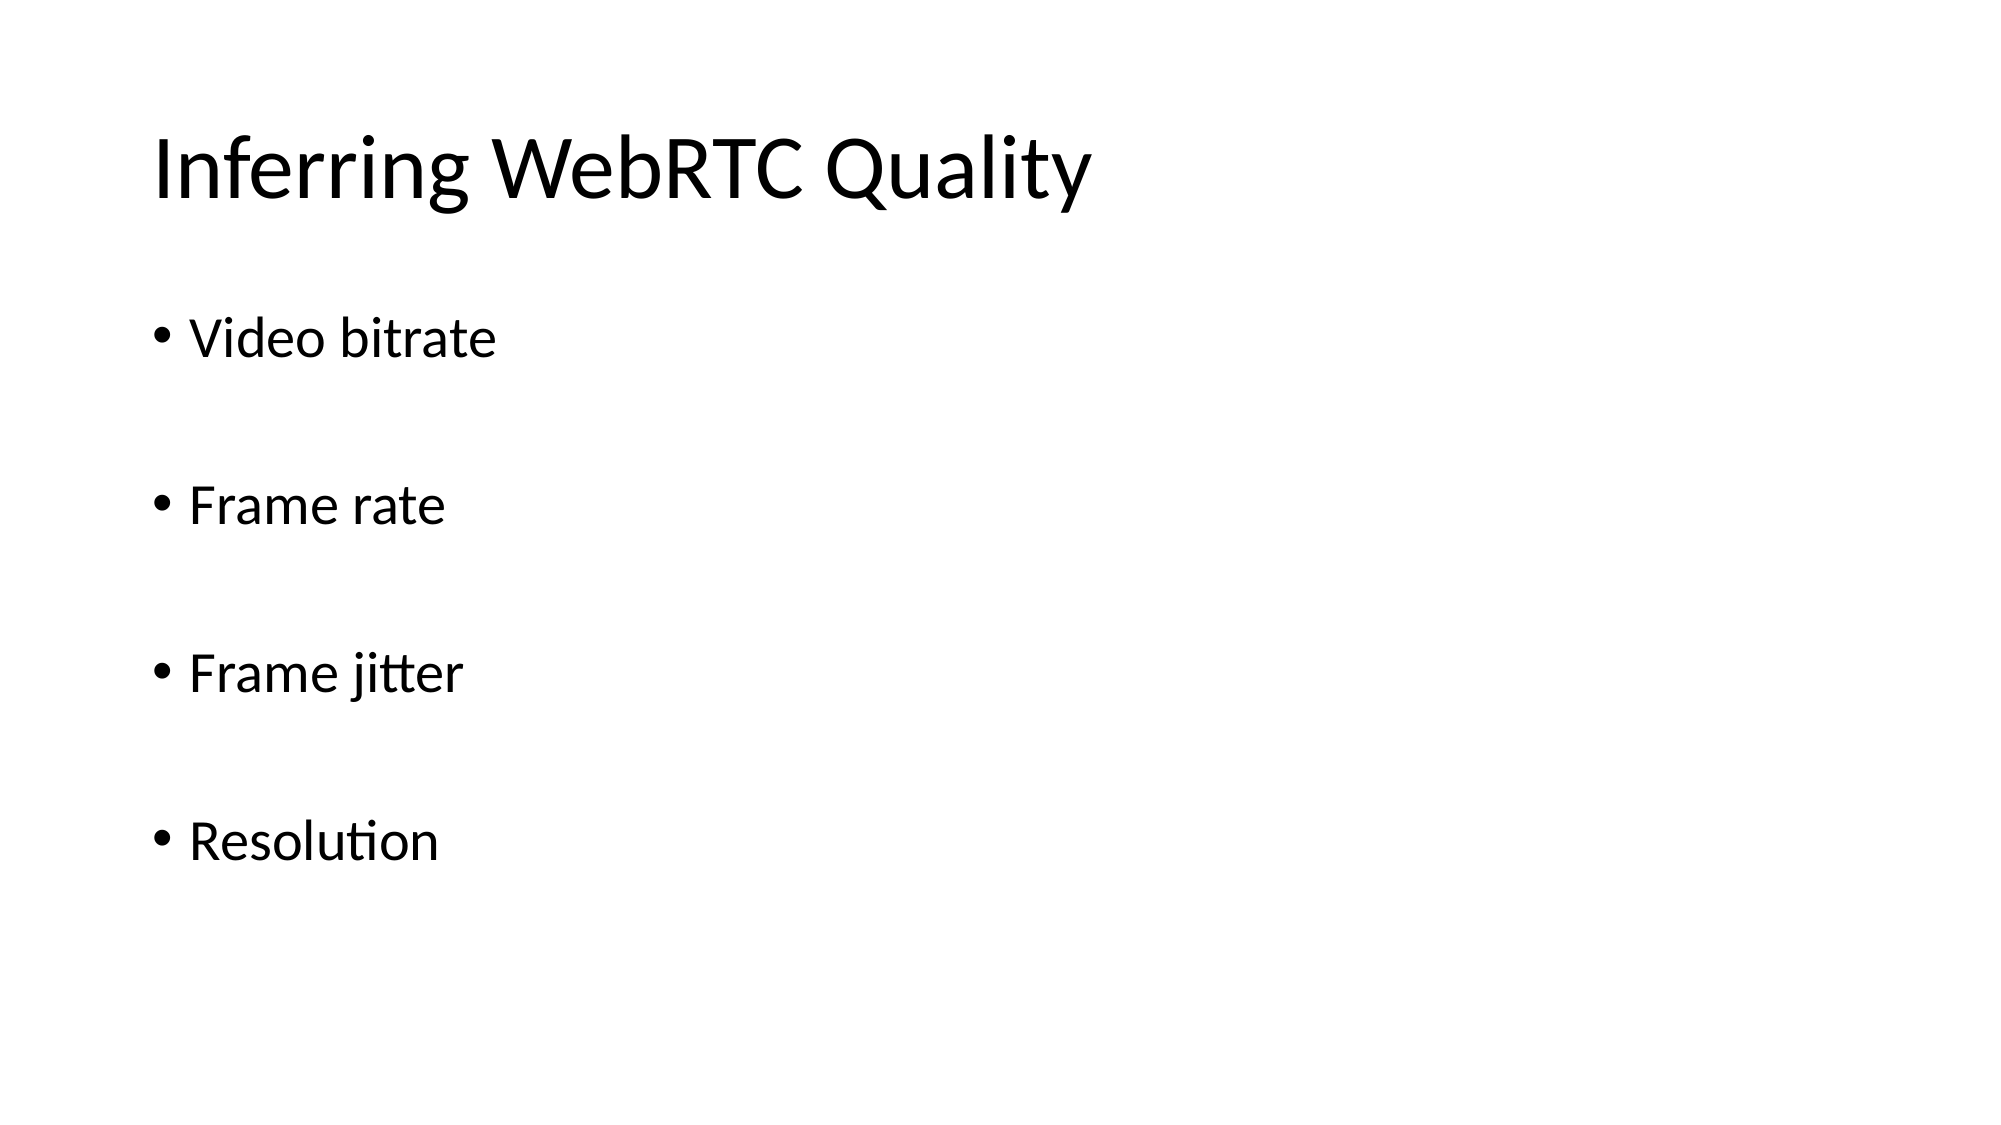

# Inferring WebRTC Quality
Video bitrate

Frame rate

Frame jitter

Resolution